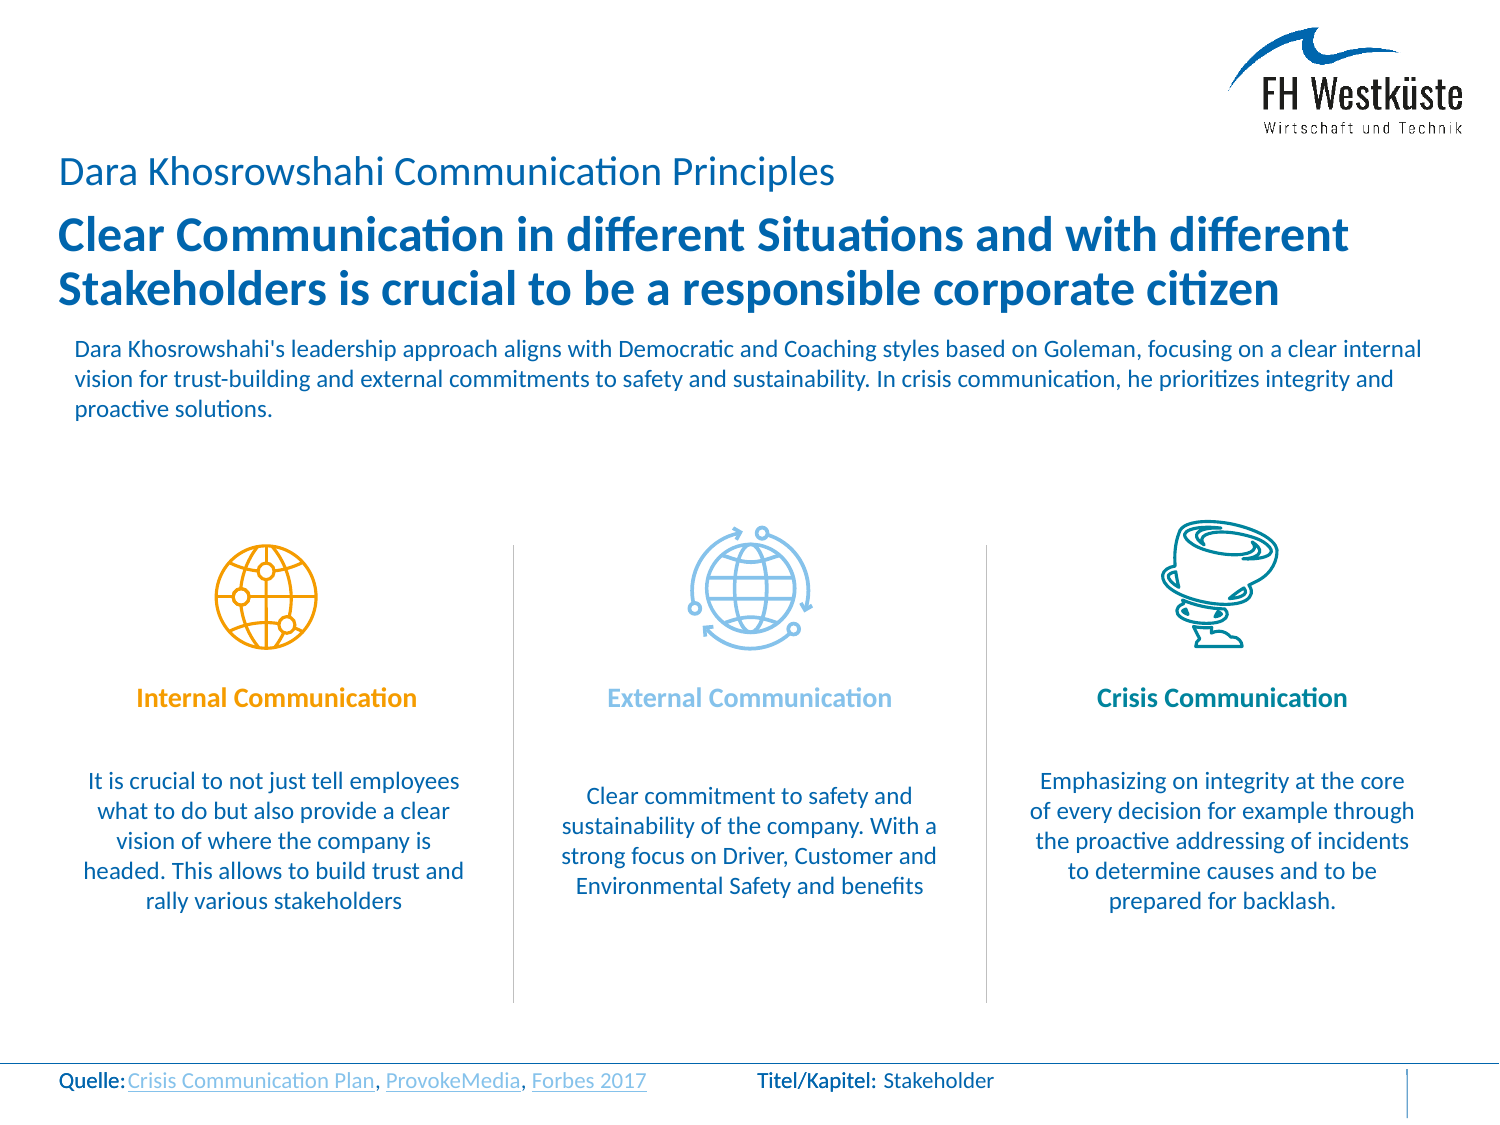

Dara Khosrowshahi Communication Principles
# Clear Communication in different Situations and with different Stakeholders is crucial to be a responsible corporate citizen
Dara Khosrowshahi's leadership approach aligns with Democratic and Coaching styles based on Goleman, focusing on a clear internal vision for trust-building and external commitments to safety and sustainability. In crisis communication, he prioritizes integrity and proactive solutions.

Internal Communication
External Communication
Crisis Communication
It is crucial to not just tell employees what to do but also provide a clear vision of where the company is headed. This allows to build trust and rally various stakeholders
Emphasizing on integrity at the core of every decision for example through the proactive addressing of incidents to determine causes and to be prepared for backlash.
Clear commitment to safety and sustainability of the company. With a strong focus on Driver, Customer and Environmental Safety and benefits
Crisis Communication Plan, ProvokeMedia, Forbes 2017
Stakeholder